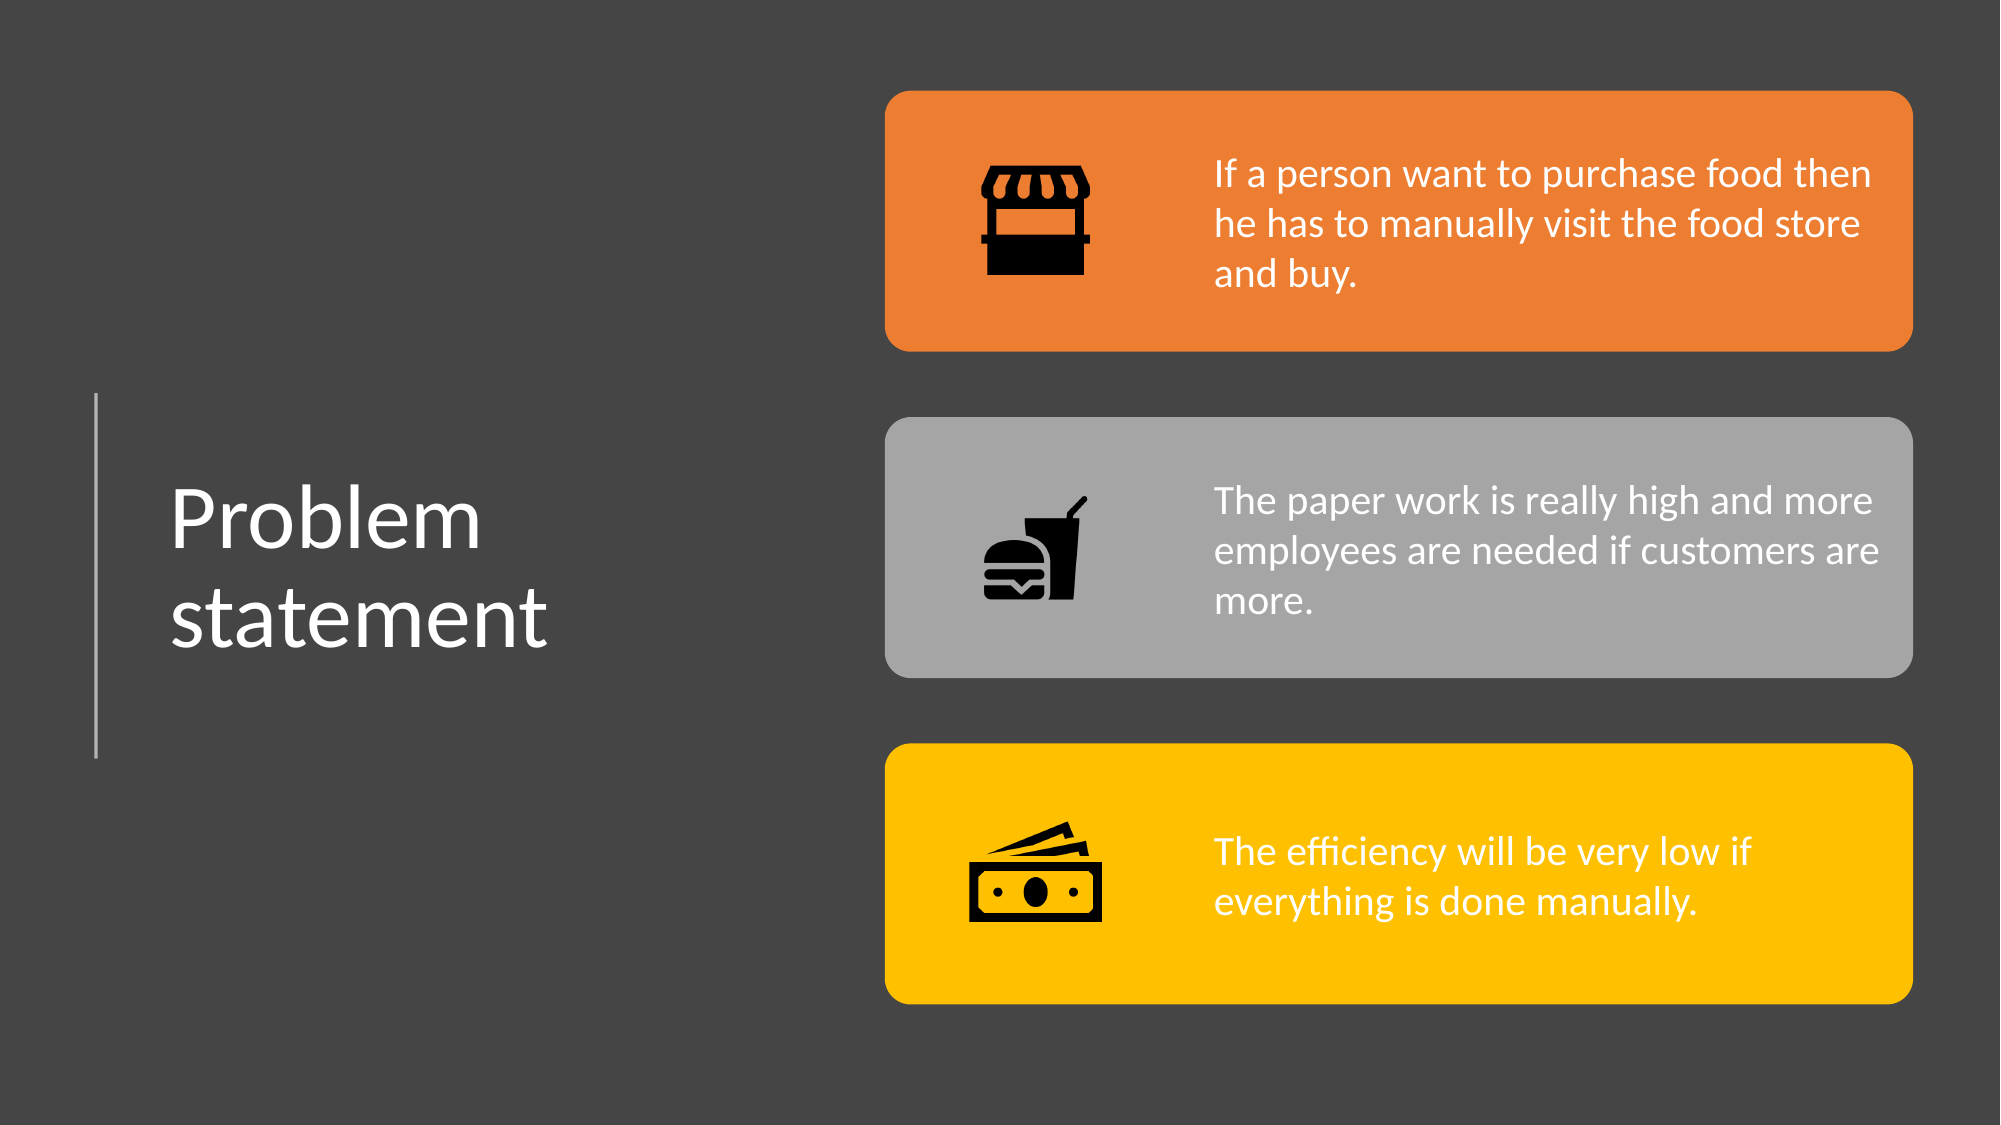

If a person want to purchase food then he has to manually visit the food store and buy.
The paper work is really high and more employees are needed if customers are more.
The efficiency will be very low if everything is done manually.
# Problem statement